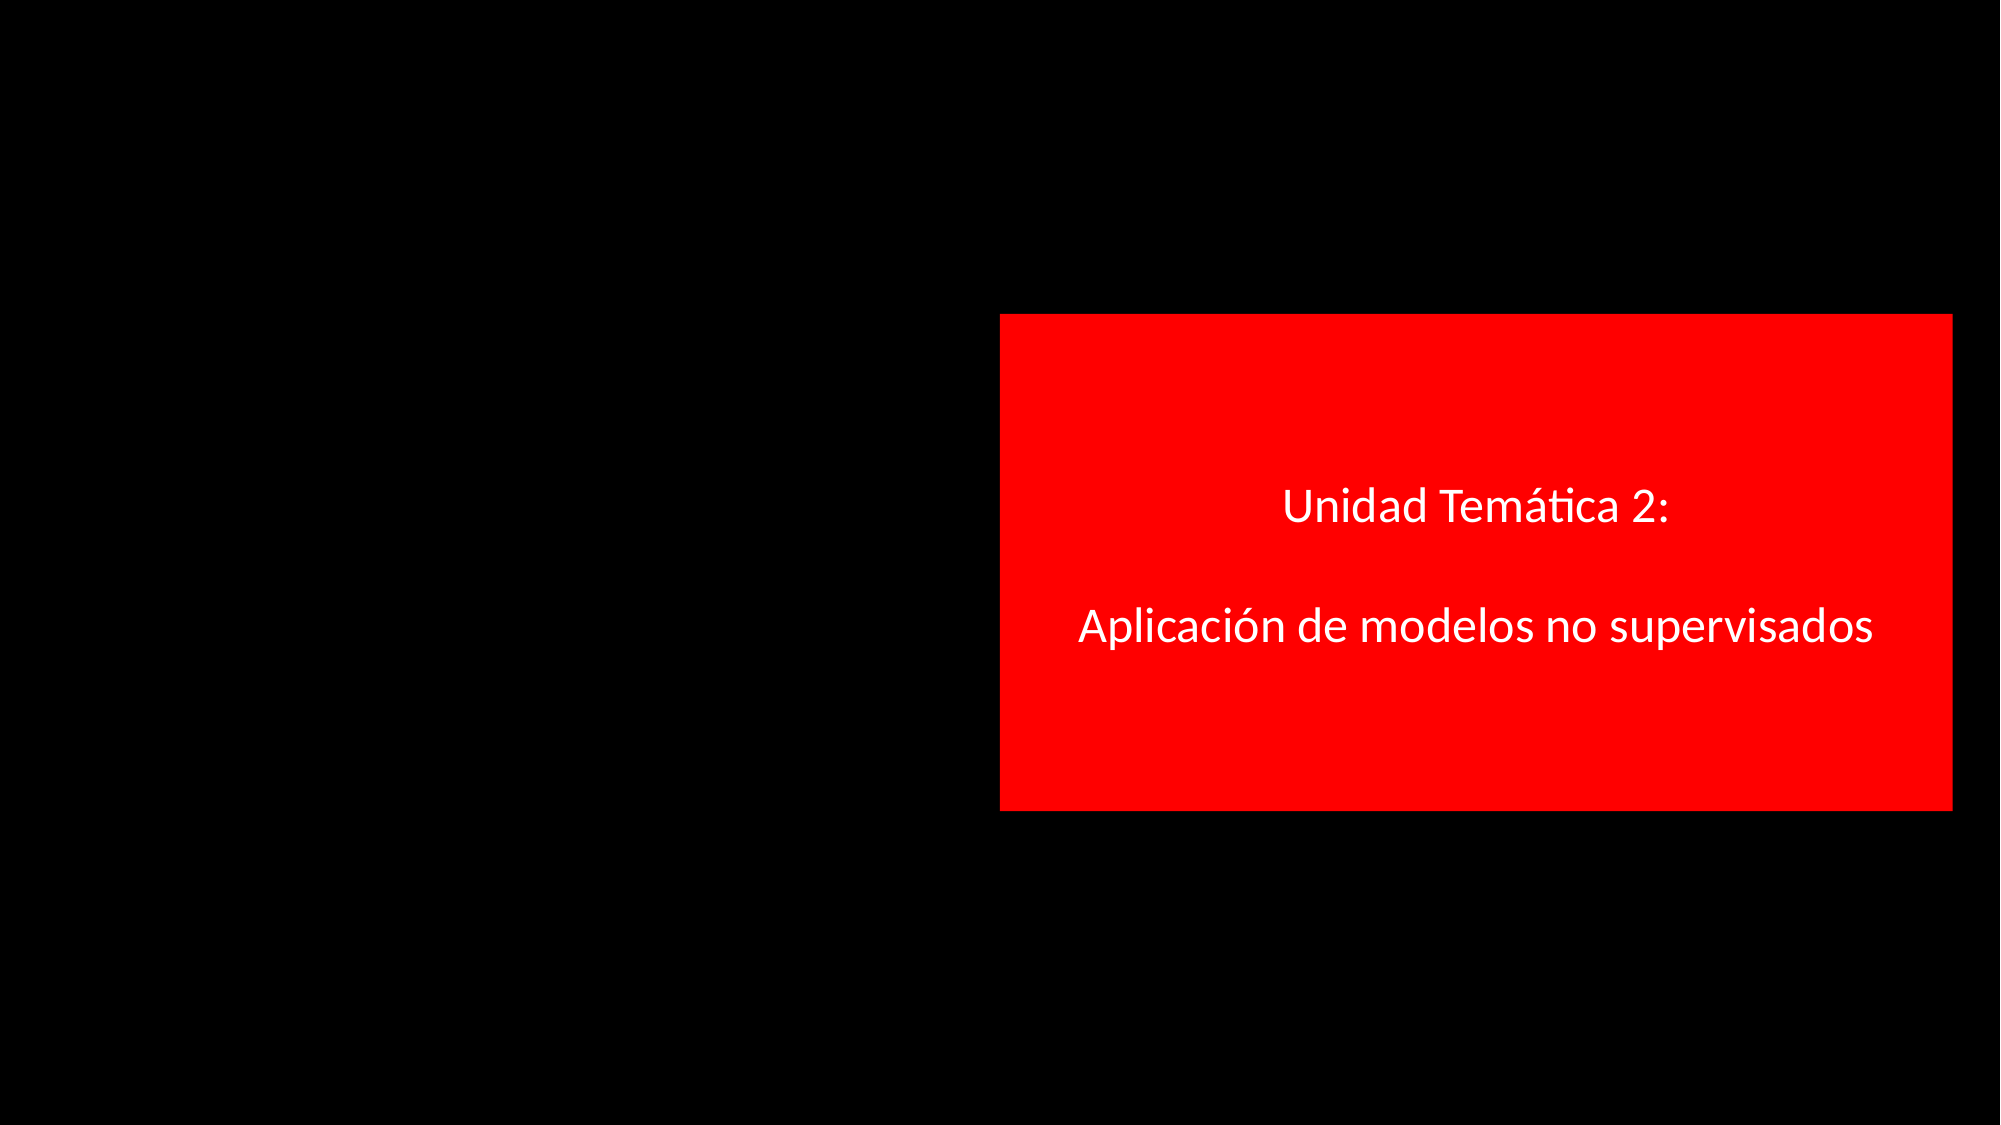

Unidad Temática 2:

Aplicación de modelos no supervisados